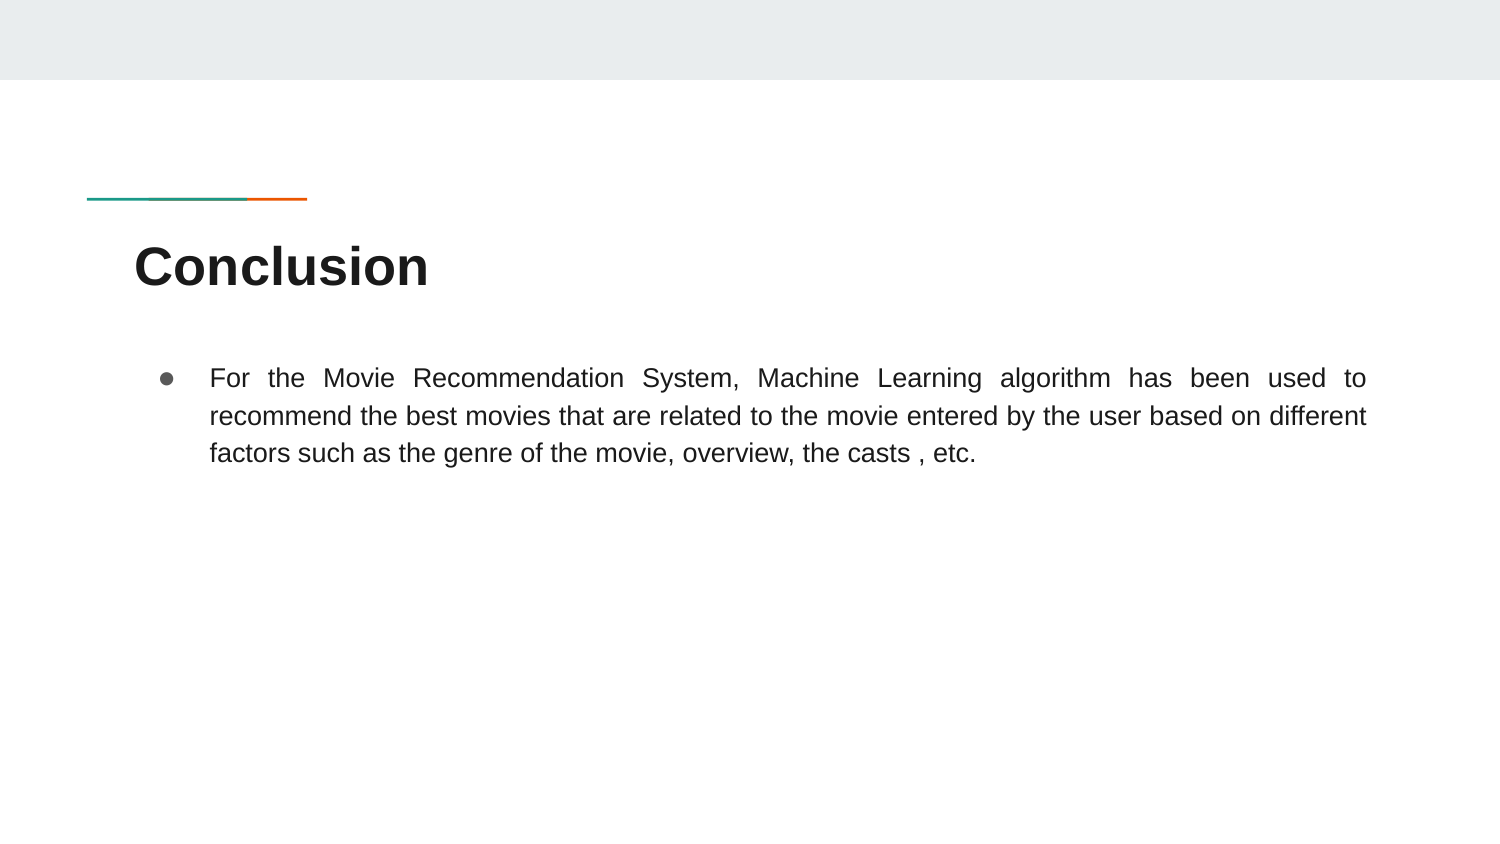

# Conclusion
For the Movie Recommendation System, Machine Learning algorithm has been used to recommend the best movies that are related to the movie entered by the user based on different factors such as the genre of the movie, overview, the casts , etc.